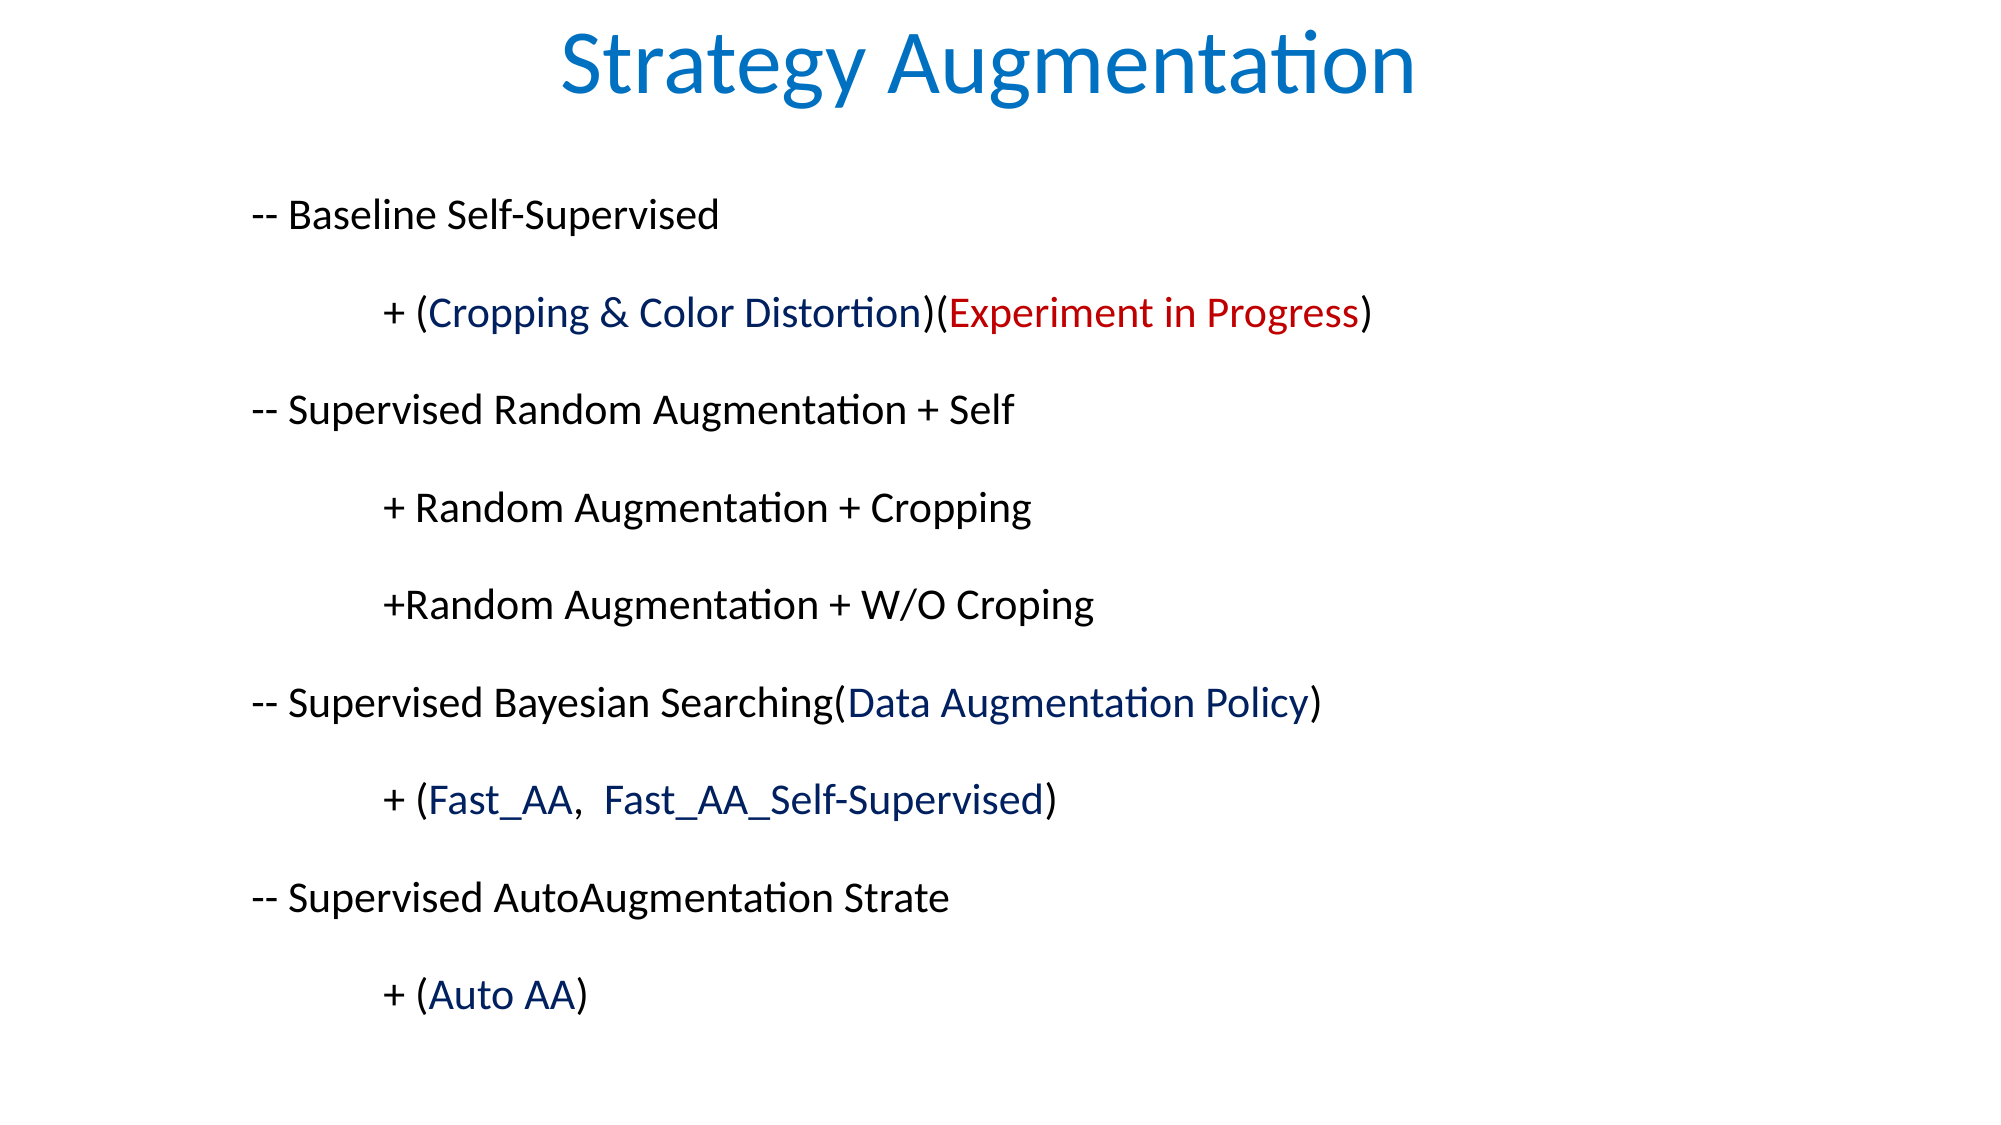

Strategy Augmentation
-- Baseline Self-Supervised
	+ (Cropping & Color Distortion)(Experiment in Progress)
-- Supervised Random Augmentation + Self
	+ Random Augmentation + Cropping
	+Random Augmentation + W/O Croping
-- Supervised Bayesian Searching(Data Augmentation Policy)
	+ (Fast_AA,  Fast_AA_Self-Supervised)
-- Supervised AutoAugmentation Strate
	+ (Auto AA)